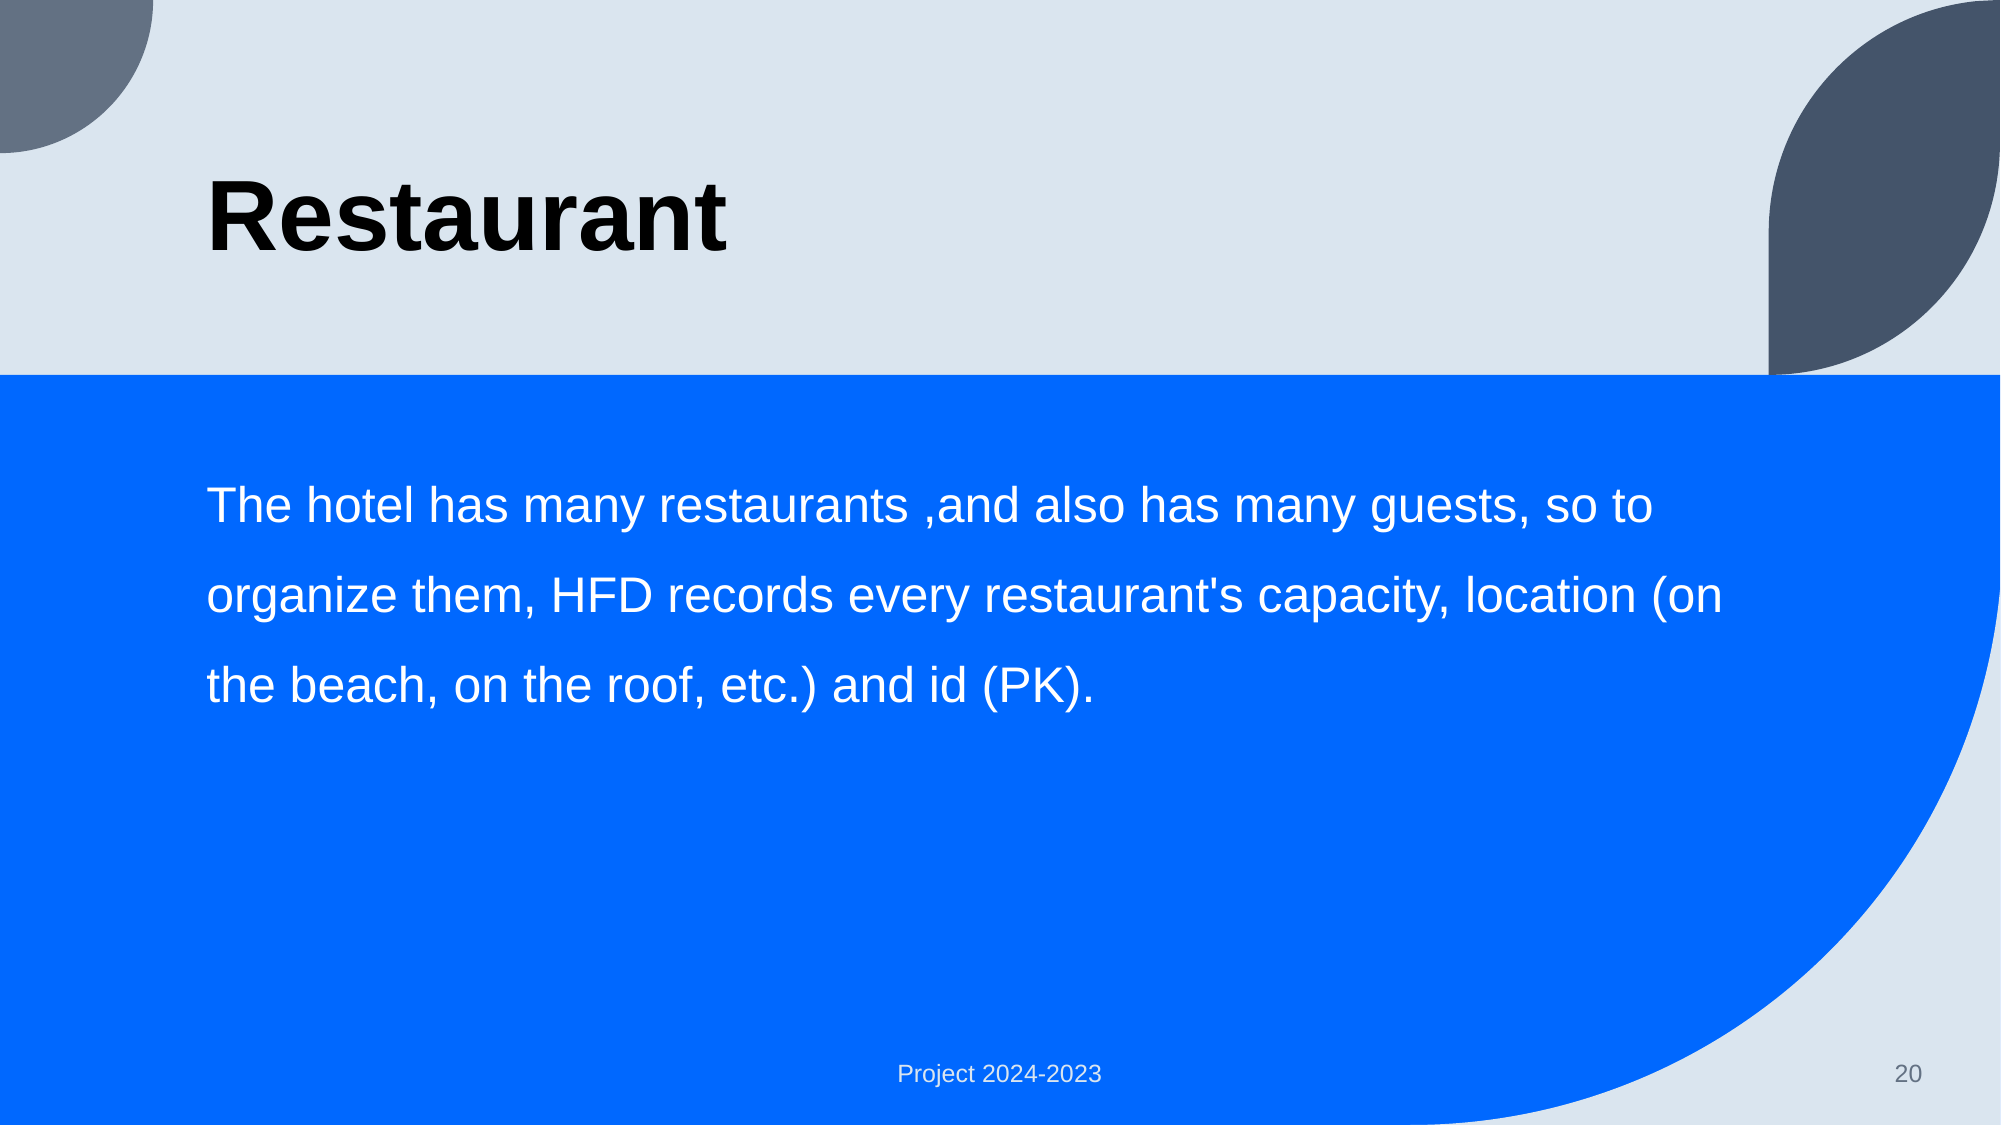

# Restaurant
The hotel has many restaurants ,and also has many guests, so to organize them, HFD records every restaurant's capacity, location (on the beach, on the roof, etc.) and id (PK).
Project 2024-2023
20